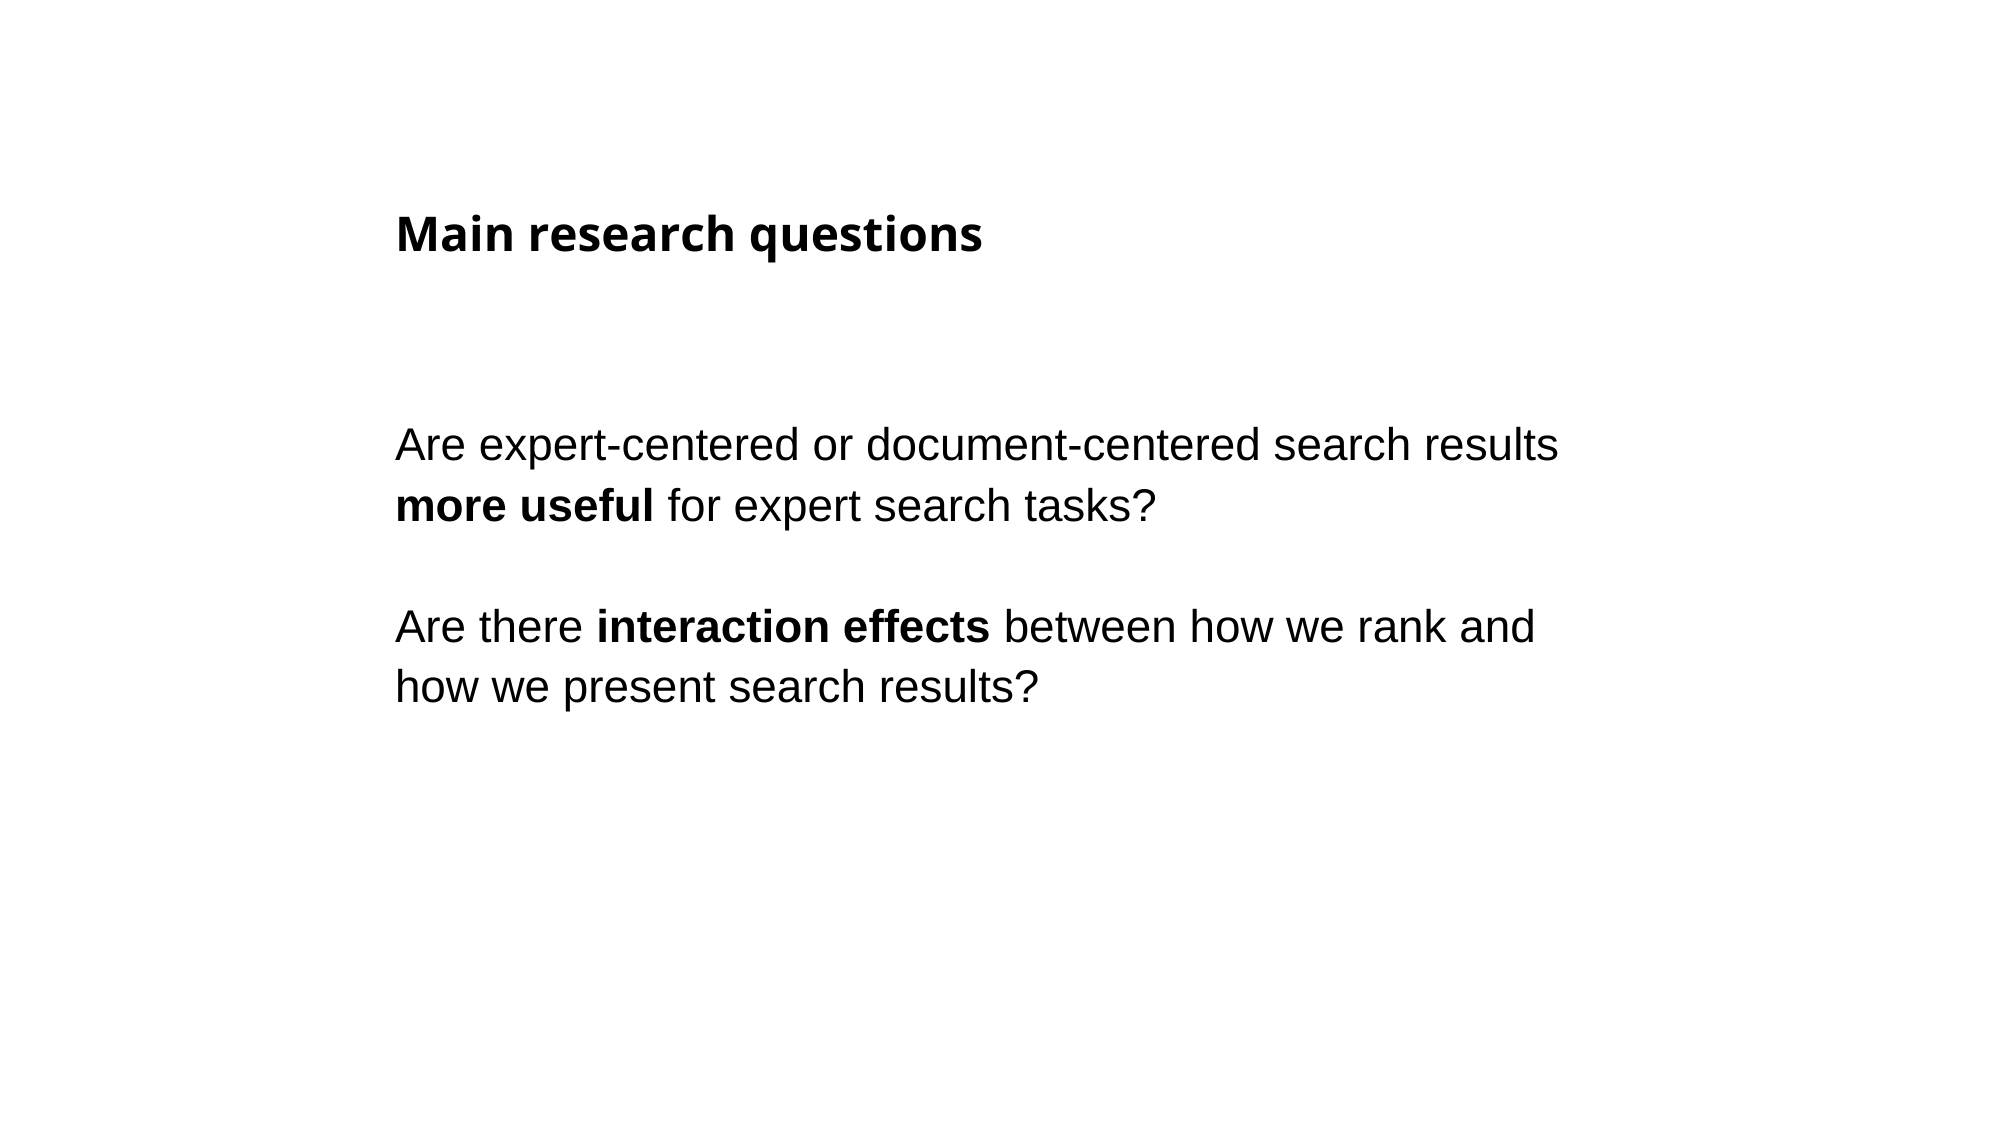

# Main research questions
Are expert-centered or document-centered search results more useful for expert search tasks?

Are there interaction effects between how we rank and how we present search results?